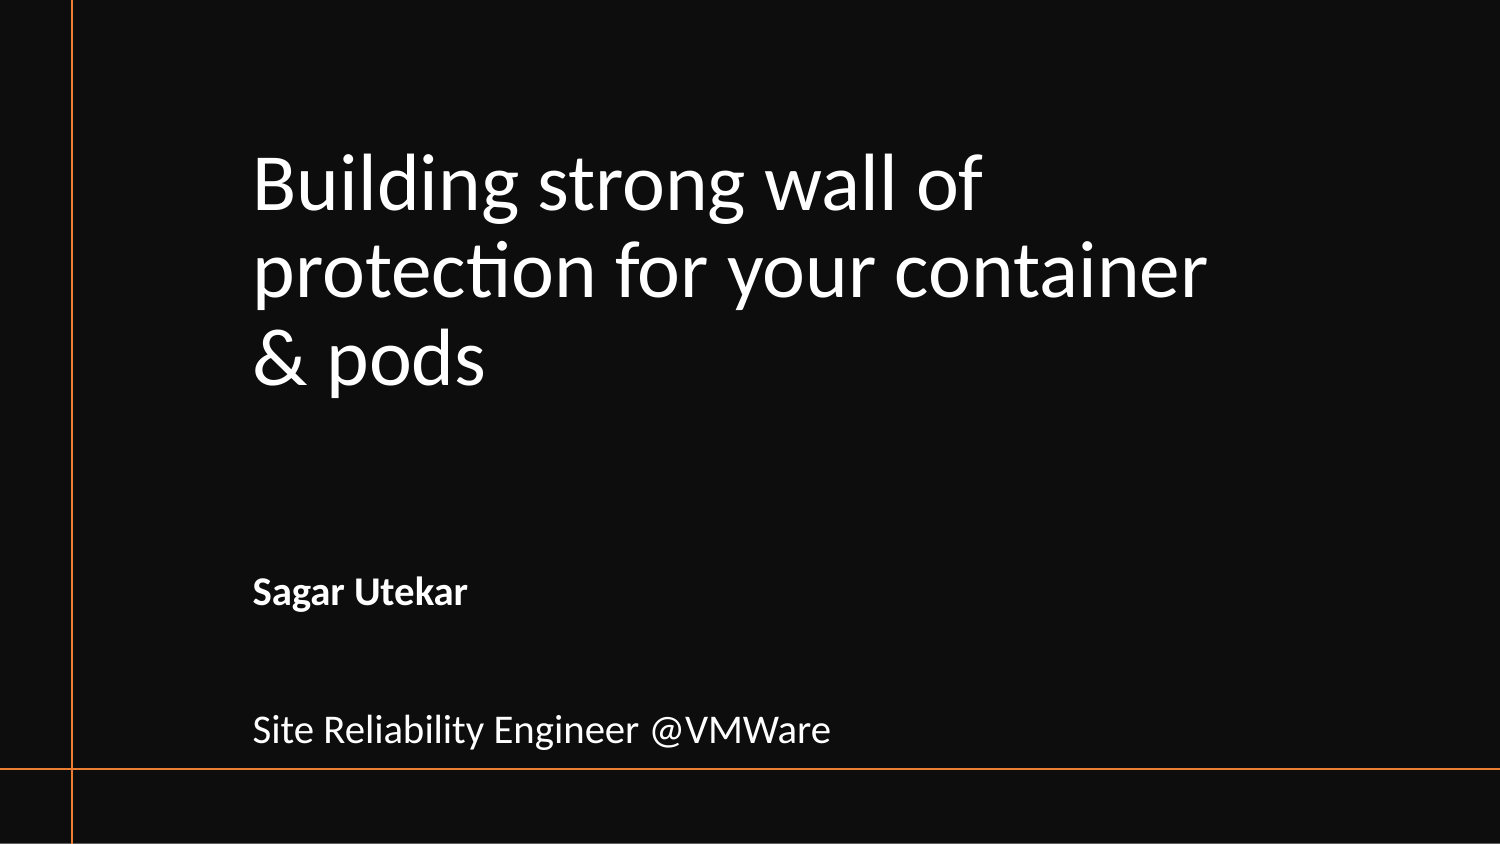

Building strong wall of protection for your container & pods
Sagar Utekar

Site Reliability Engineer @VMWare